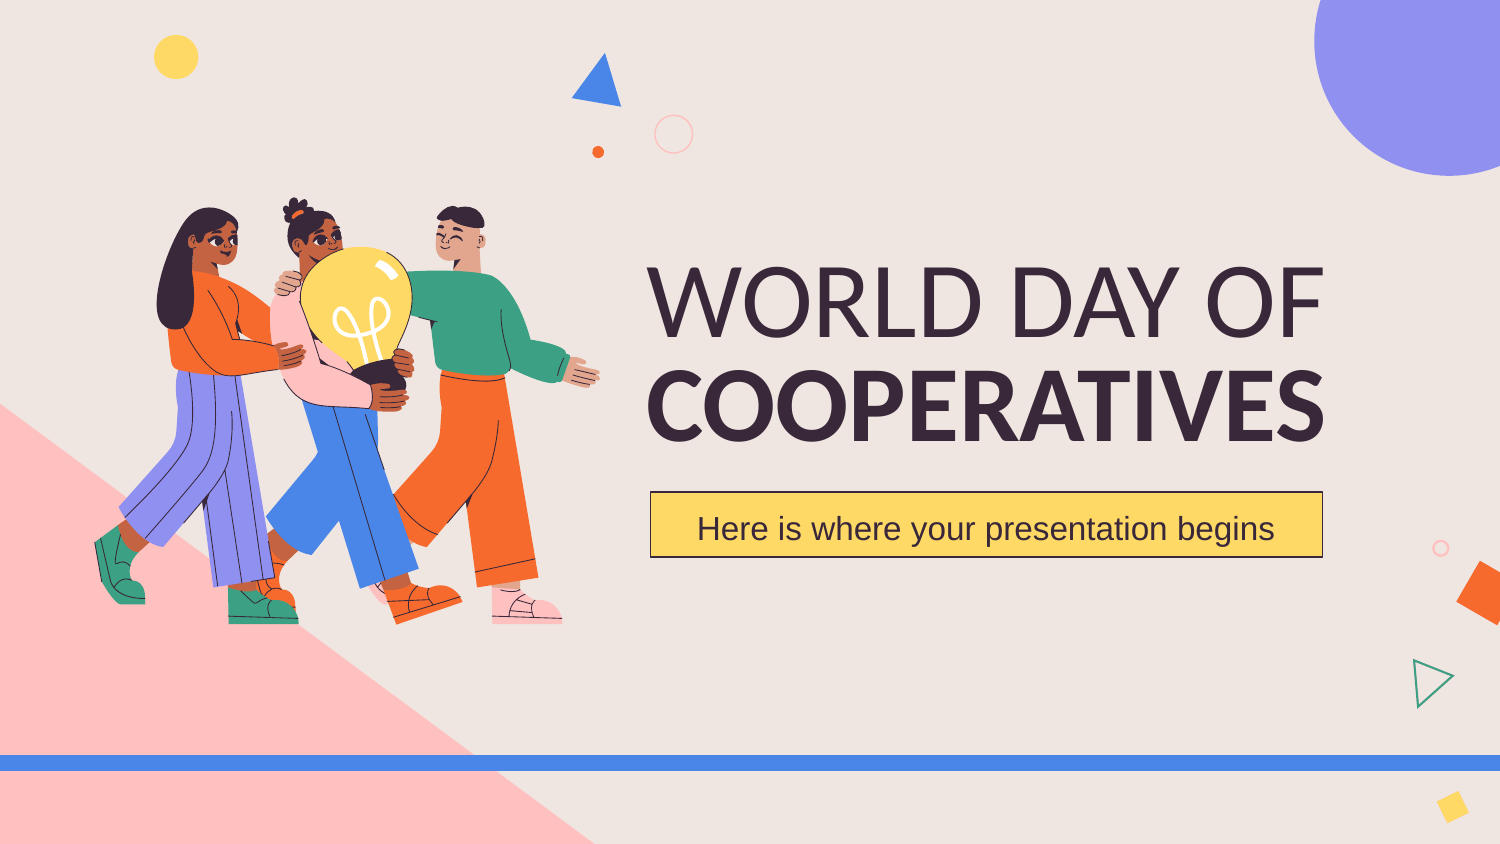

# WORLD DAY OF COOPERATIVES

Here is where your presentation begins